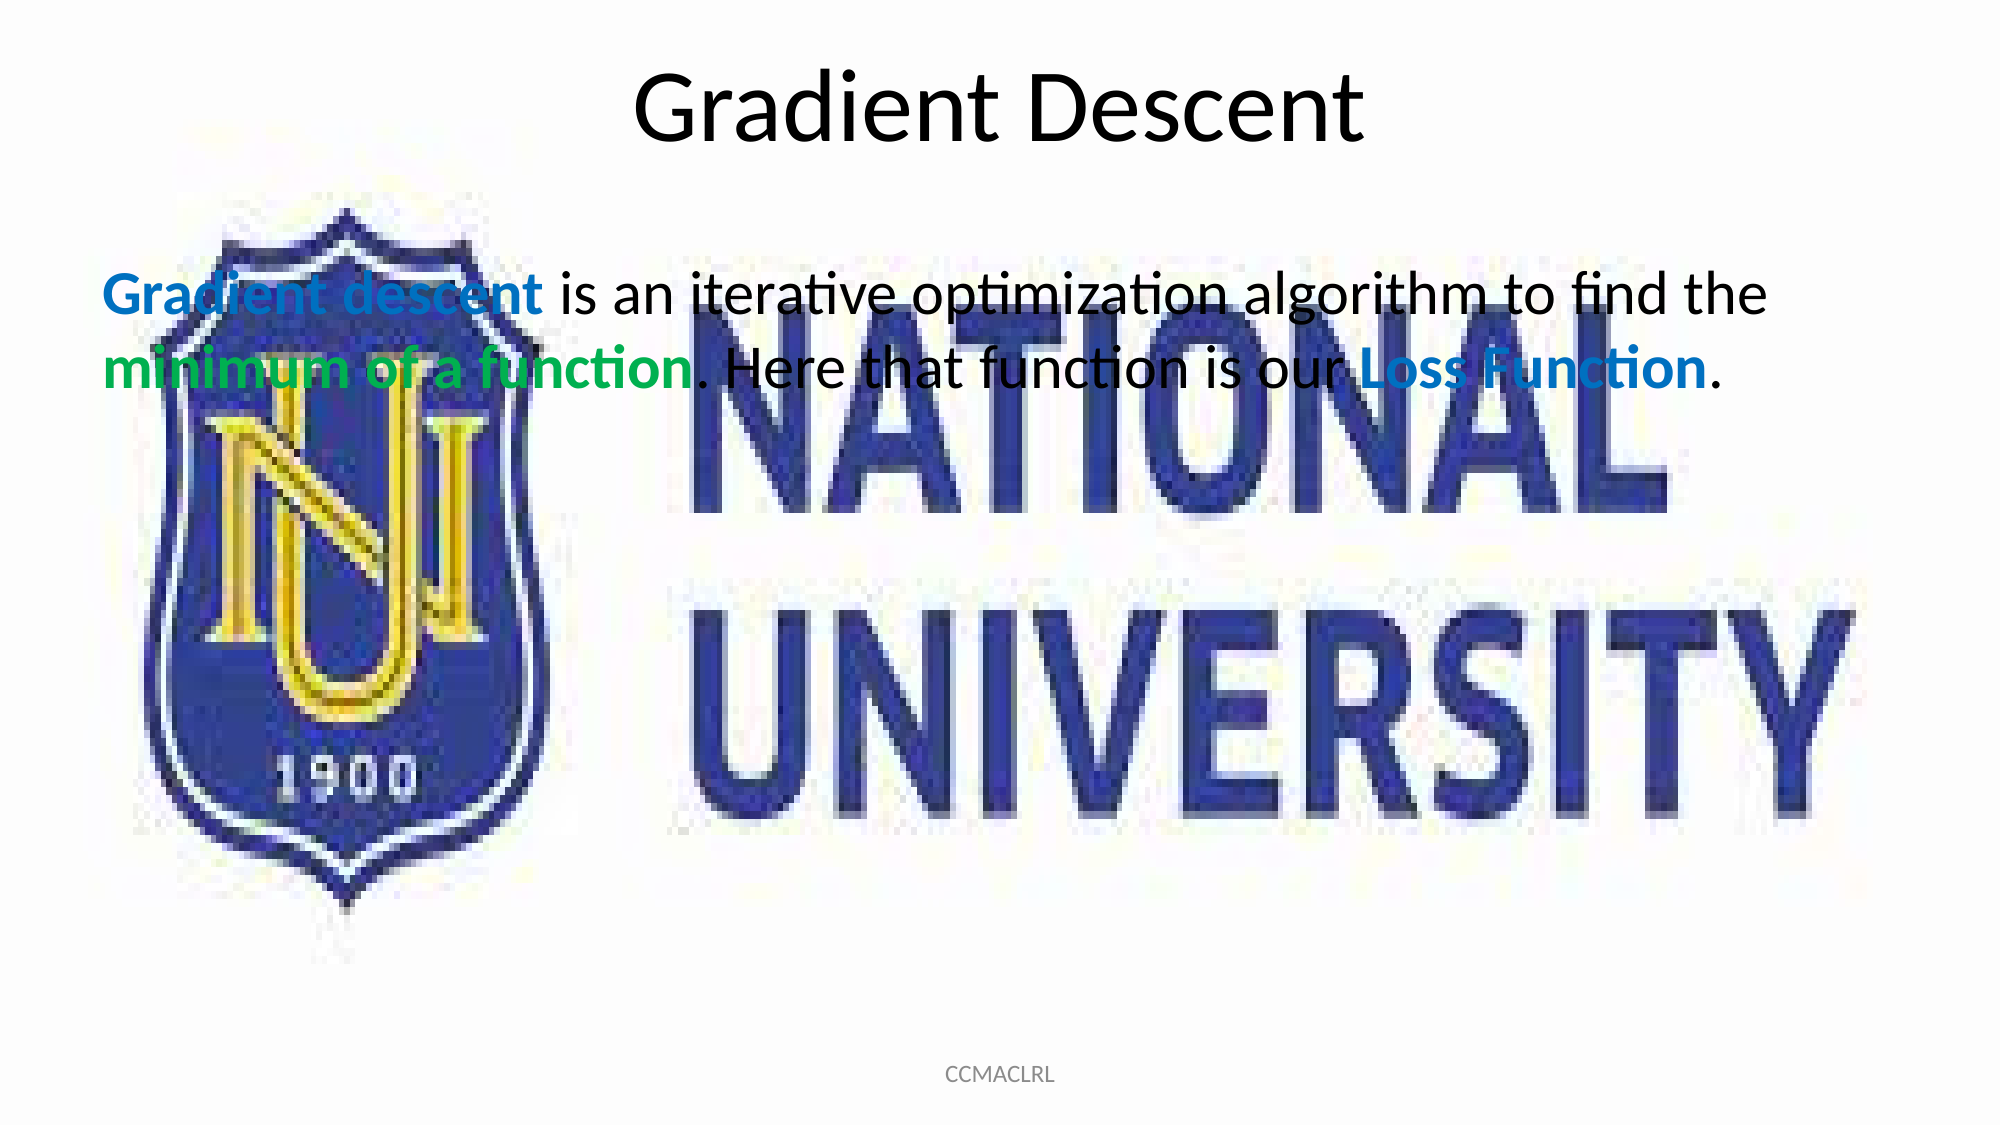

# Gradient Descent
Gradient descent is an iterative optimization algorithm to find the minimum of a function. Here that function is our Loss Function.
CCMACLRL